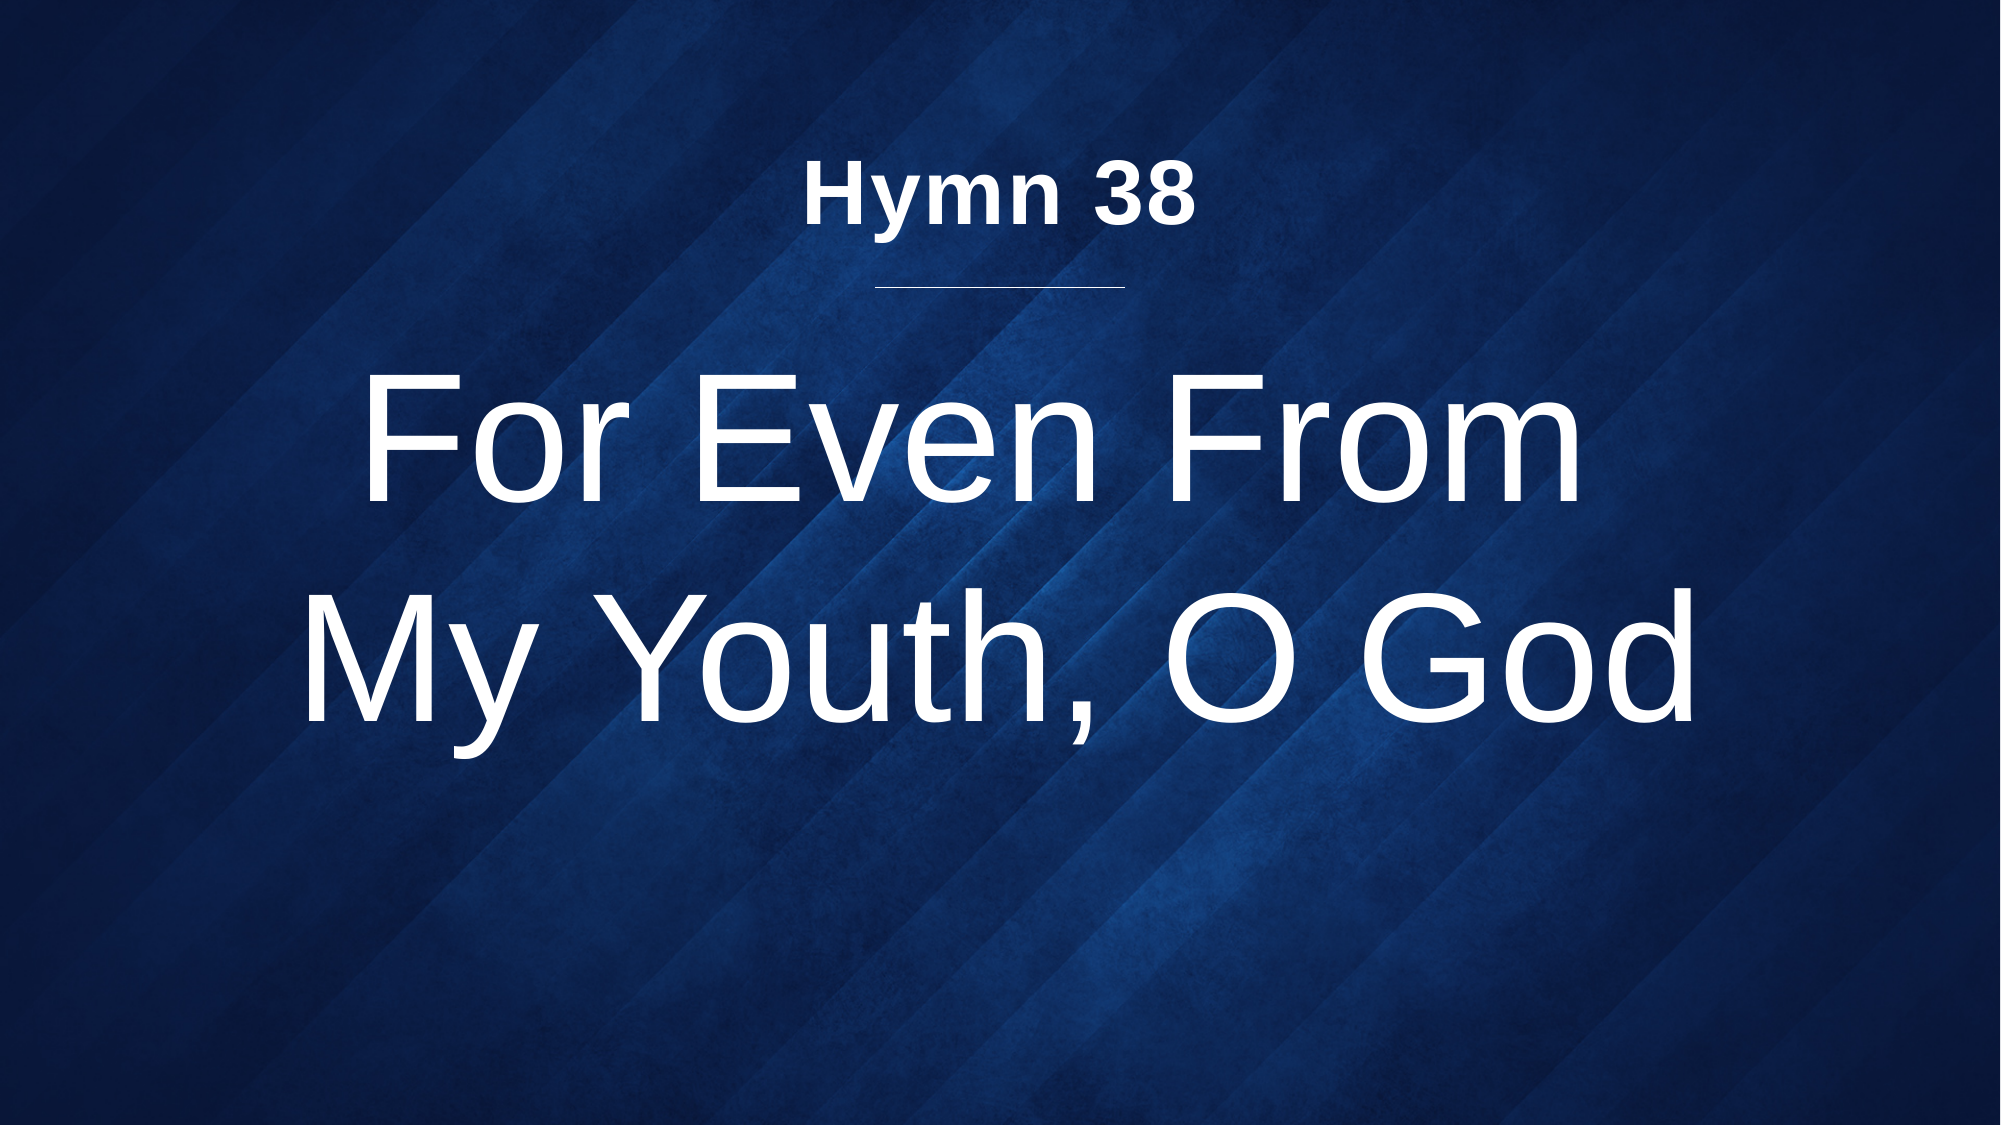

Hymn 38
# For Even From My Youth, O God